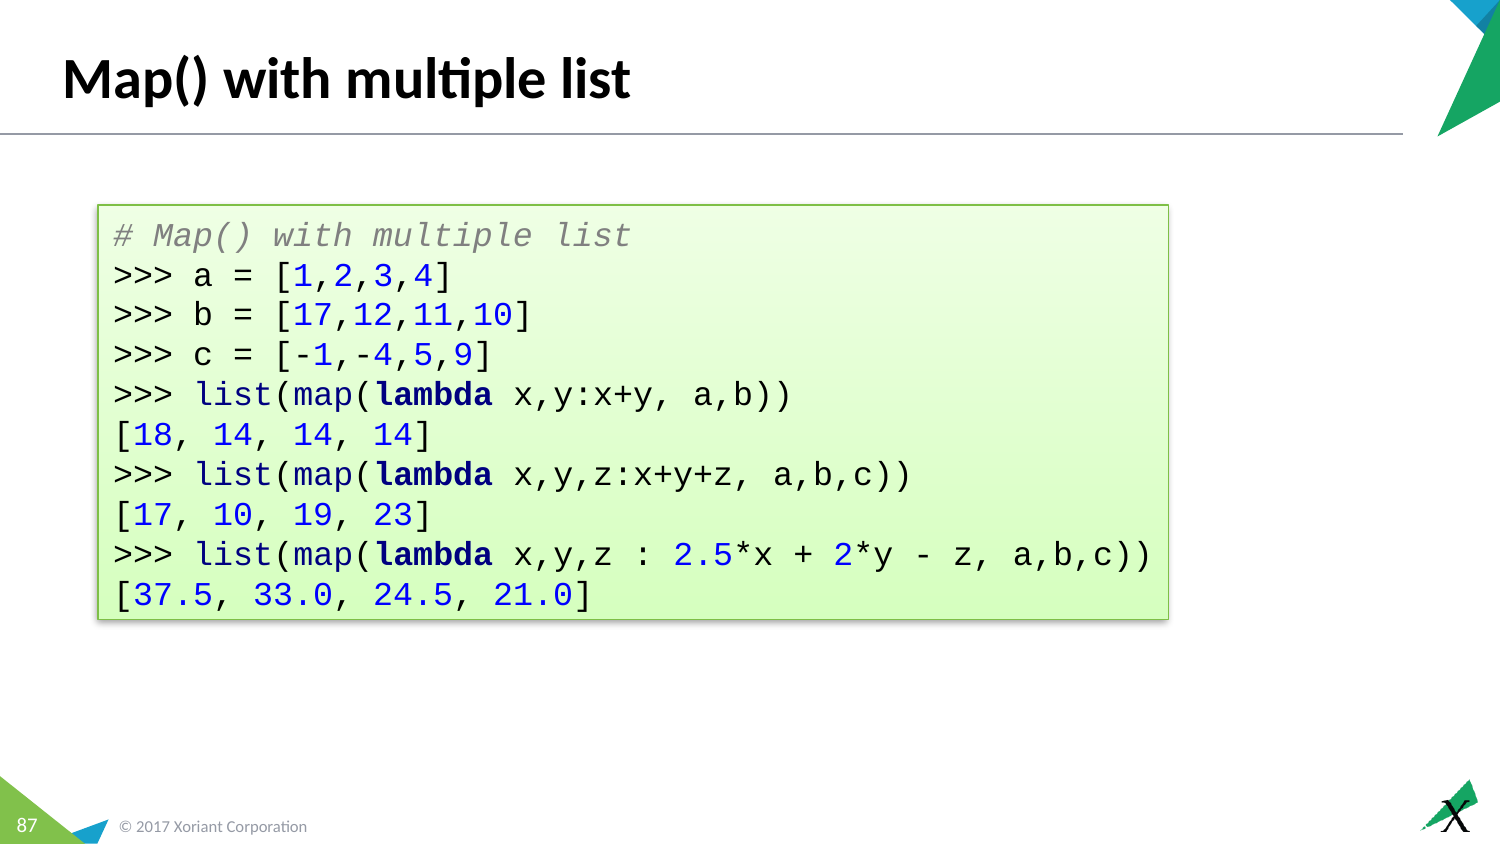

# Map() with multiple list
# Map() with multiple list >>> a = [1,2,3,4] >>> b = [17,12,11,10] >>> c = [-1,-4,5,9] >>> list(map(lambda x,y:x+y, a,b)) [18, 14, 14, 14] >>> list(map(lambda x,y,z:x+y+z, a,b,c)) [17, 10, 19, 23] >>> list(map(lambda x,y,z : 2.5*x + 2*y - z, a,b,c)) [37.5, 33.0, 24.5, 21.0]